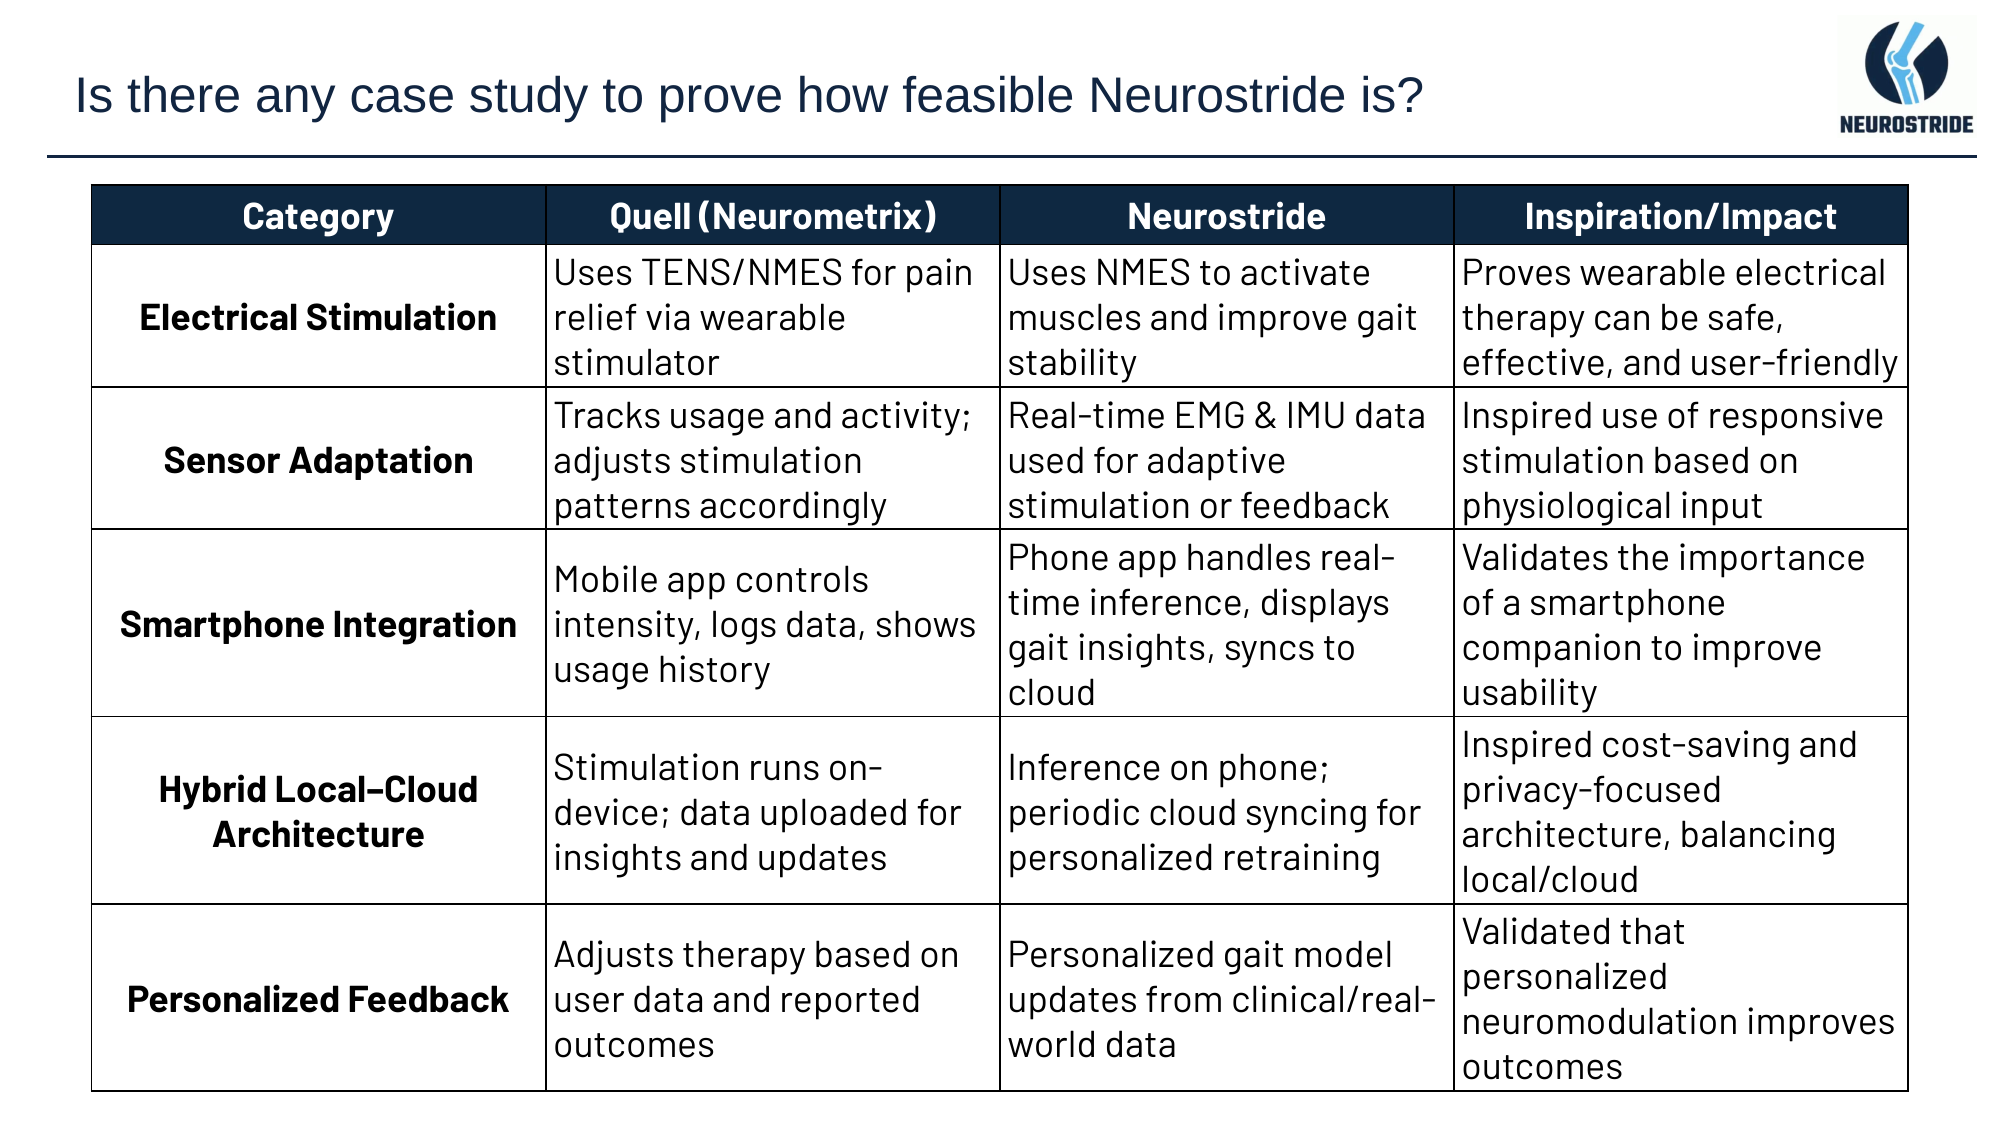

Is there any case study to prove how feasible Neurostride is?
| Category | Quell (Neurometrix) | Neurostride | Inspiration/Impact |
| --- | --- | --- | --- |
| Electrical Stimulation | Uses TENS/NMES for pain relief via wearable stimulator | Uses NMES to activate muscles and improve gait stability | Proves wearable electrical therapy can be safe, effective, and user-friendly |
| Sensor Adaptation | Tracks usage and activity; adjusts stimulation patterns accordingly | Real-time EMG & IMU data used for adaptive stimulation or feedback | Inspired use of responsive stimulation based on physiological input |
| Smartphone Integration | Mobile app controls intensity, logs data, shows usage history | Phone app handles real-time inference, displays gait insights, syncs to cloud | Validates the importance of a smartphone companion to improve usability |
| Hybrid Local–Cloud Architecture | Stimulation runs on-device; data uploaded for insights and updates | Inference on phone; periodic cloud syncing for personalized retraining | Inspired cost-saving and privacy-focused architecture, balancing local/cloud |
| Personalized Feedback | Adjusts therapy based on user data and reported outcomes | Personalized gait model updates from clinical/real-world data | Validated that personalized neuromodulation improves outcomes |